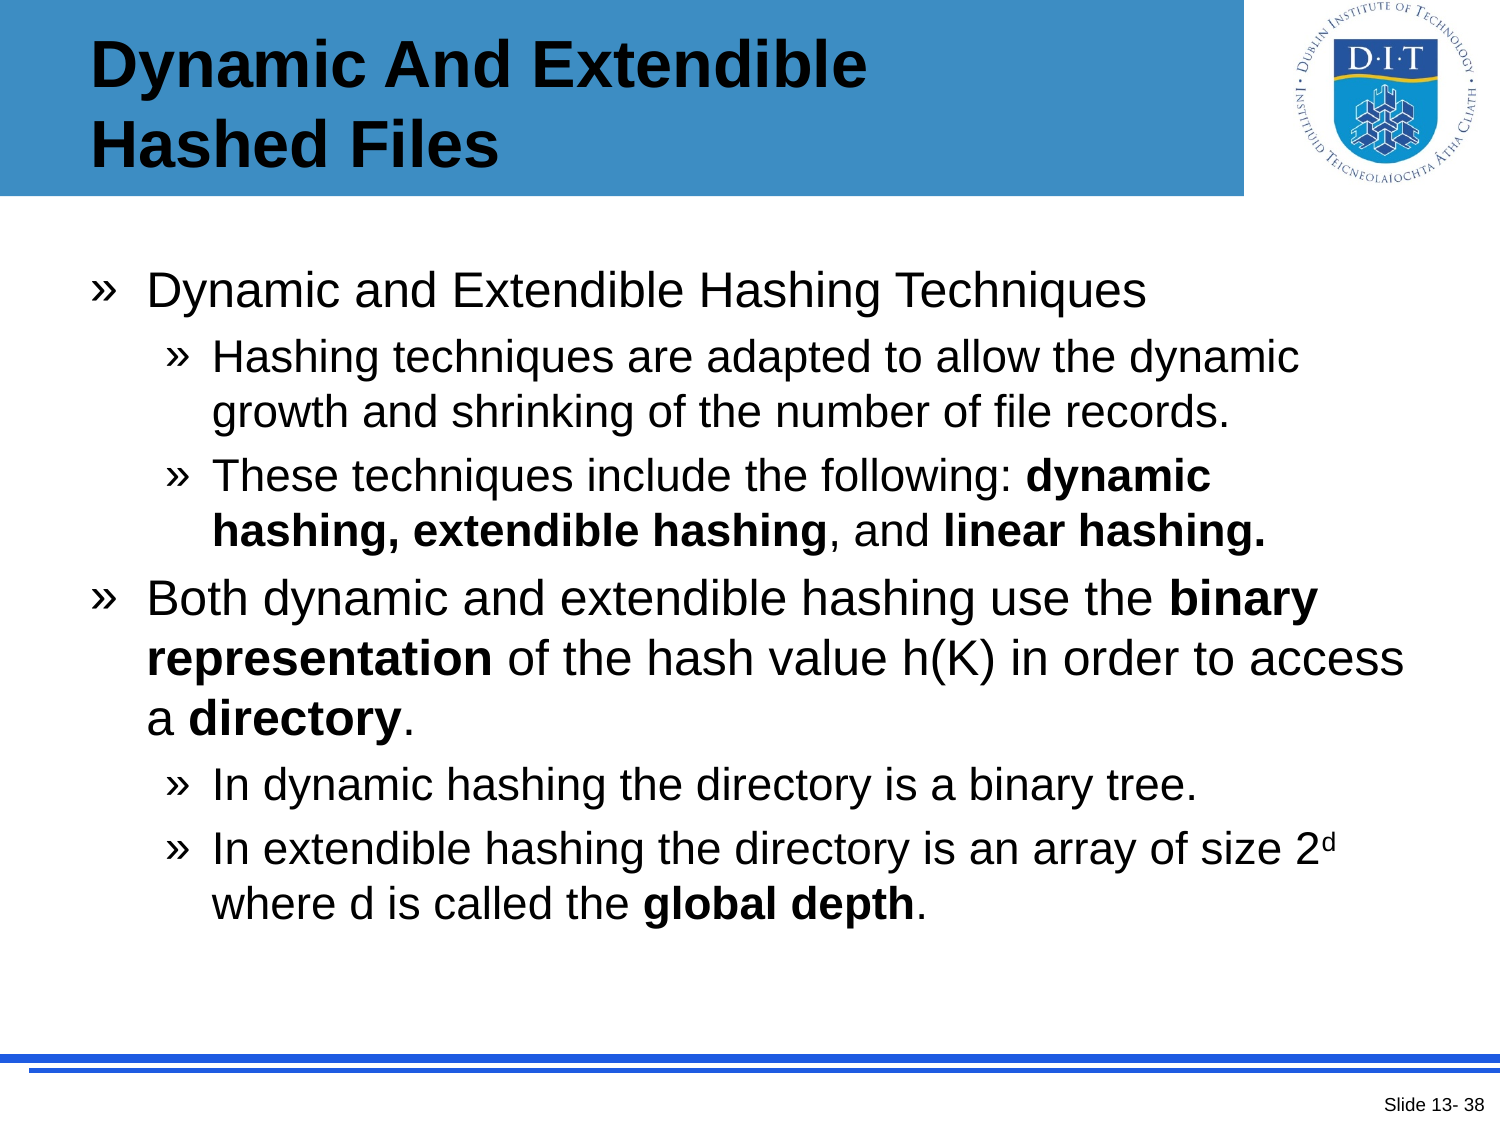

# Dynamic And Extendible Hashed Files
Dynamic and Extendible Hashing Techniques
Hashing techniques are adapted to allow the dynamic growth and shrinking of the number of file records.
These techniques include the following: dynamic hashing, extendible hashing, and linear hashing.
Both dynamic and extendible hashing use the binary representation of the hash value h(K) in order to access a directory.
In dynamic hashing the directory is a binary tree.
In extendible hashing the directory is an array of size 2d where d is called the global depth.
Slide 13- 38